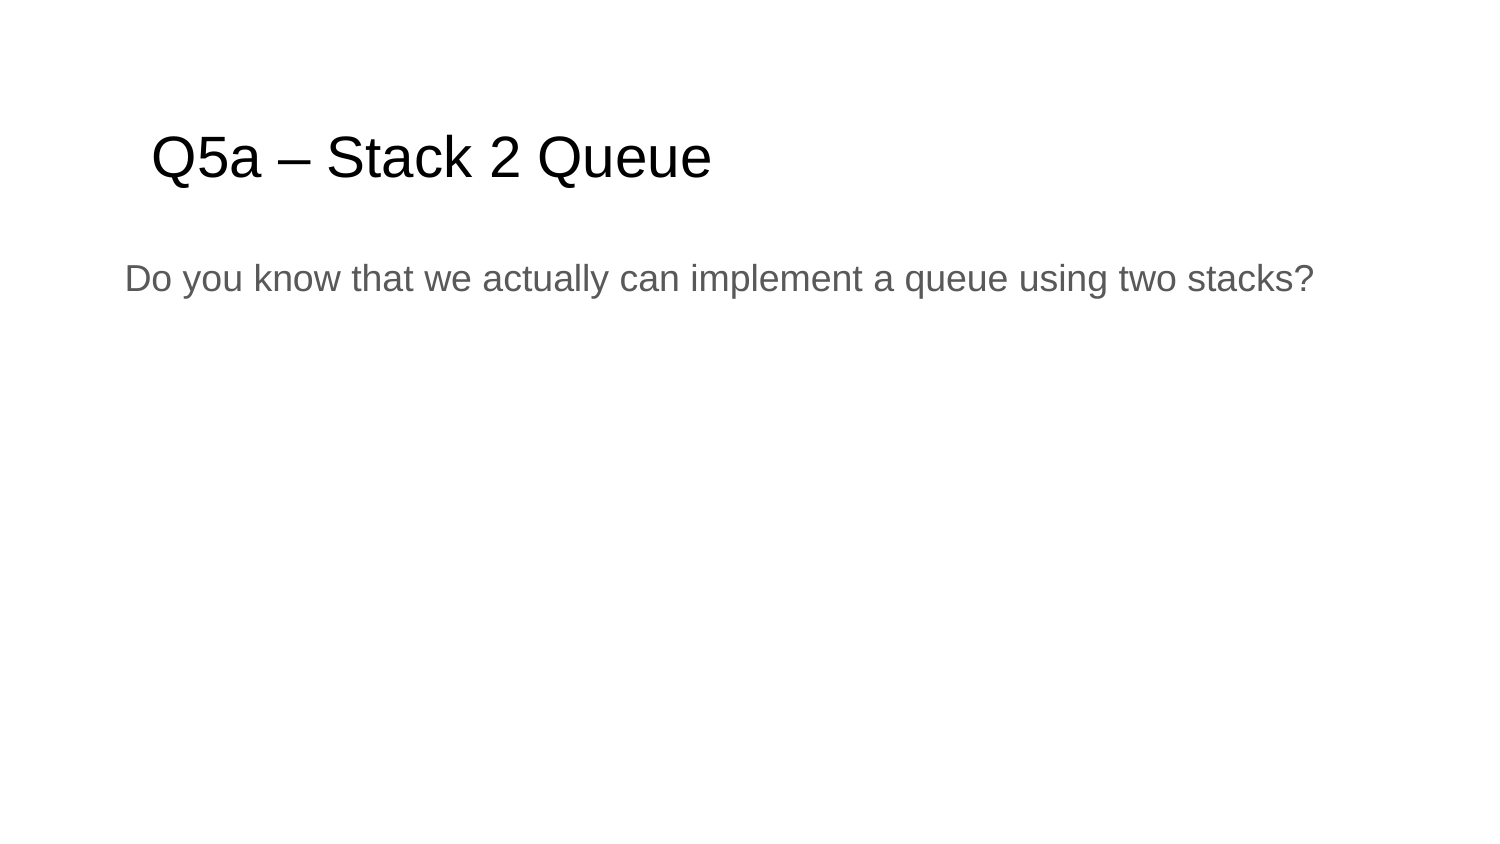

# Q5a – Stack 2 Queue
Do you know that we actually can implement a queue using two stacks?